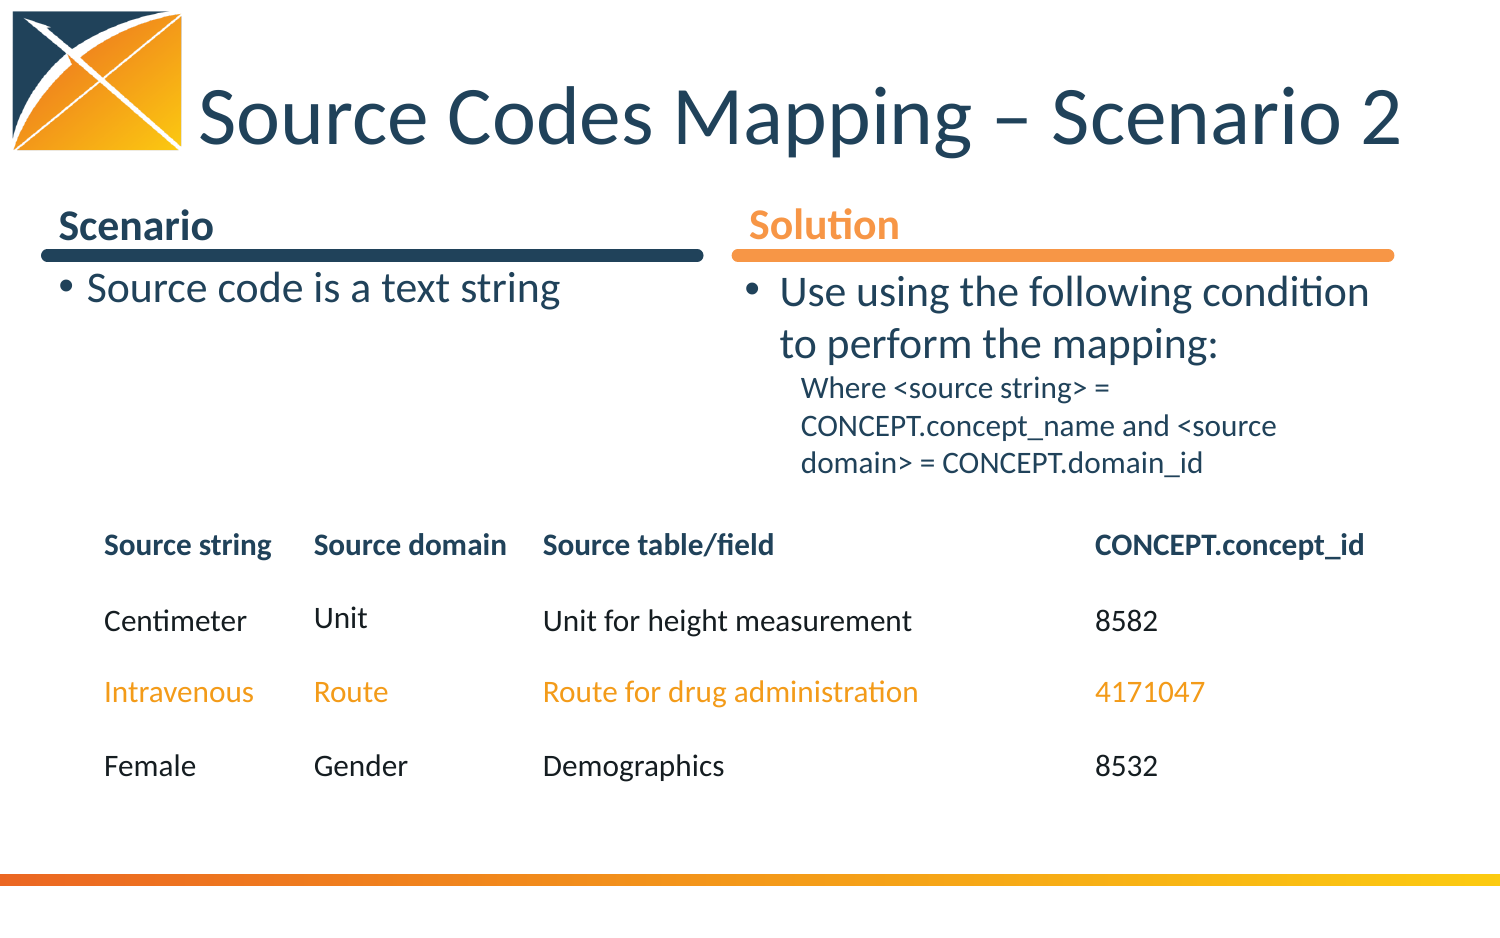

# Source Codes Mapping – Scenario 2
Solution
Scenario
Source code is a text string
Use using the following condition to perform the mapping:
Where <source string> = CONCEPT.concept_name and <source domain> = CONCEPT.domain_id

| Source string | Source domain | Source table/field | CONCEPT.concept\_id |
| --- | --- | --- | --- |
| Centimeter | Unit | Unit for height measurement | 8582 |
| Intravenous | Route | Route for drug administration | 4171047 |
| Female | Gender | Demographics | 8532 |